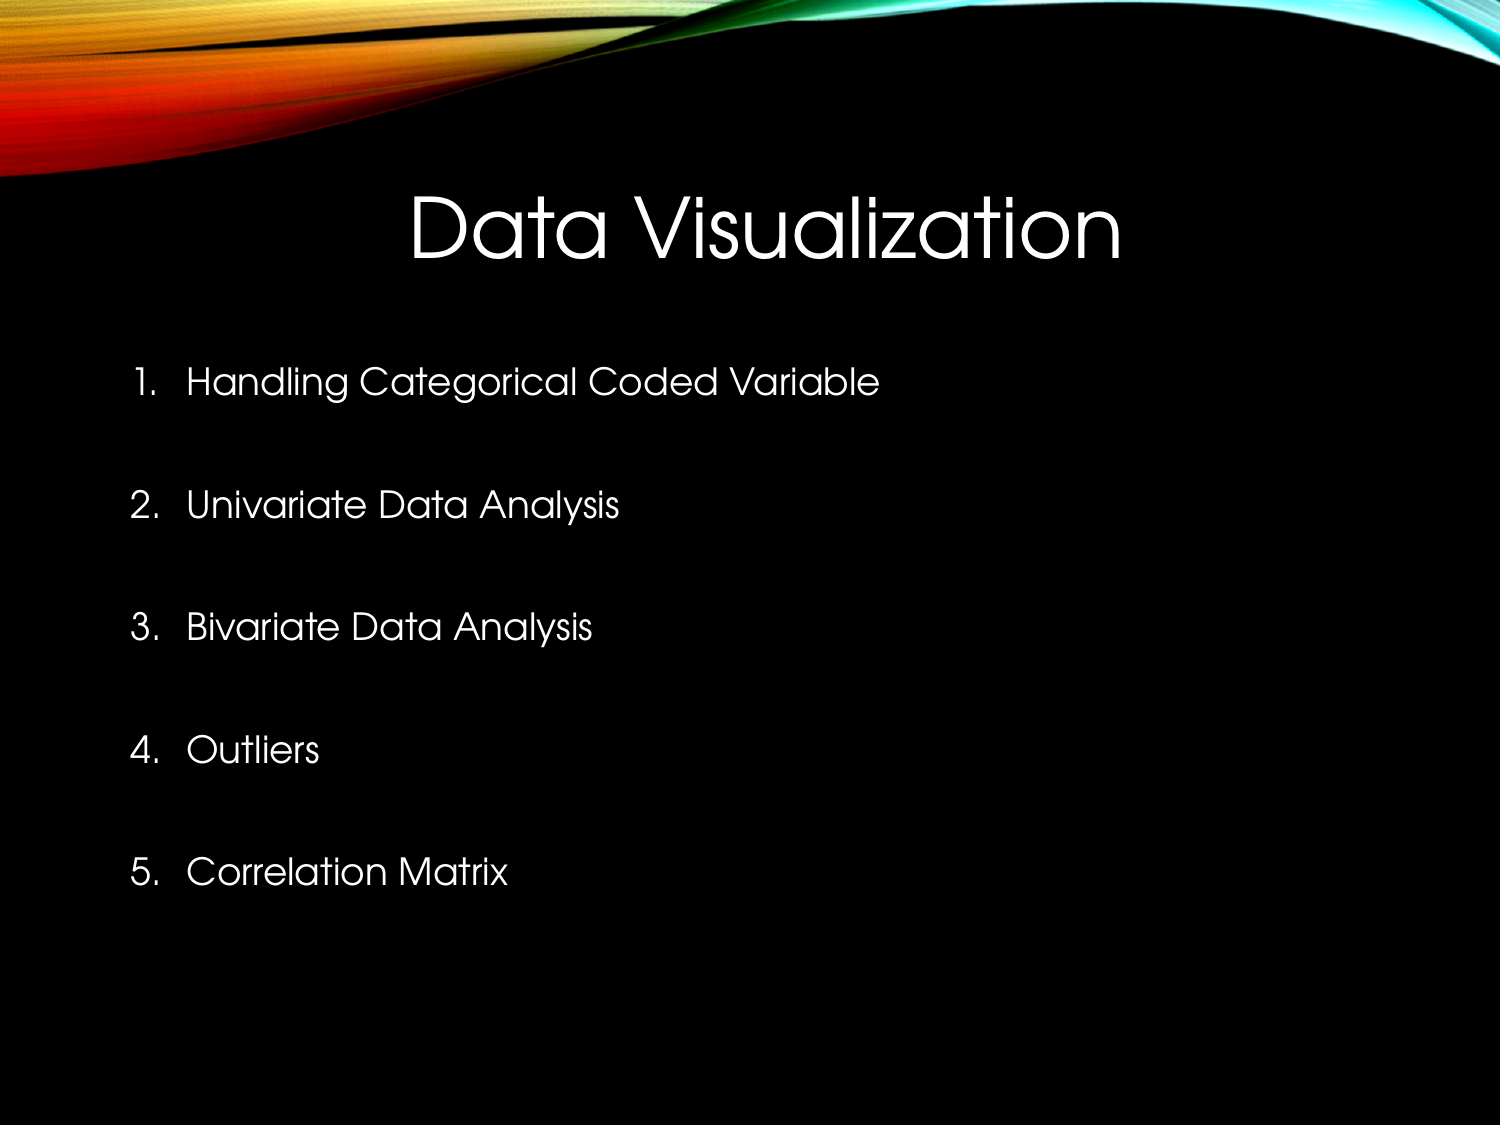

# Data Visualization

Handling Categorical Coded Variable

Univariate Data Analysis

Bivariate Data Analysis

Outliers

Correlation Matrix